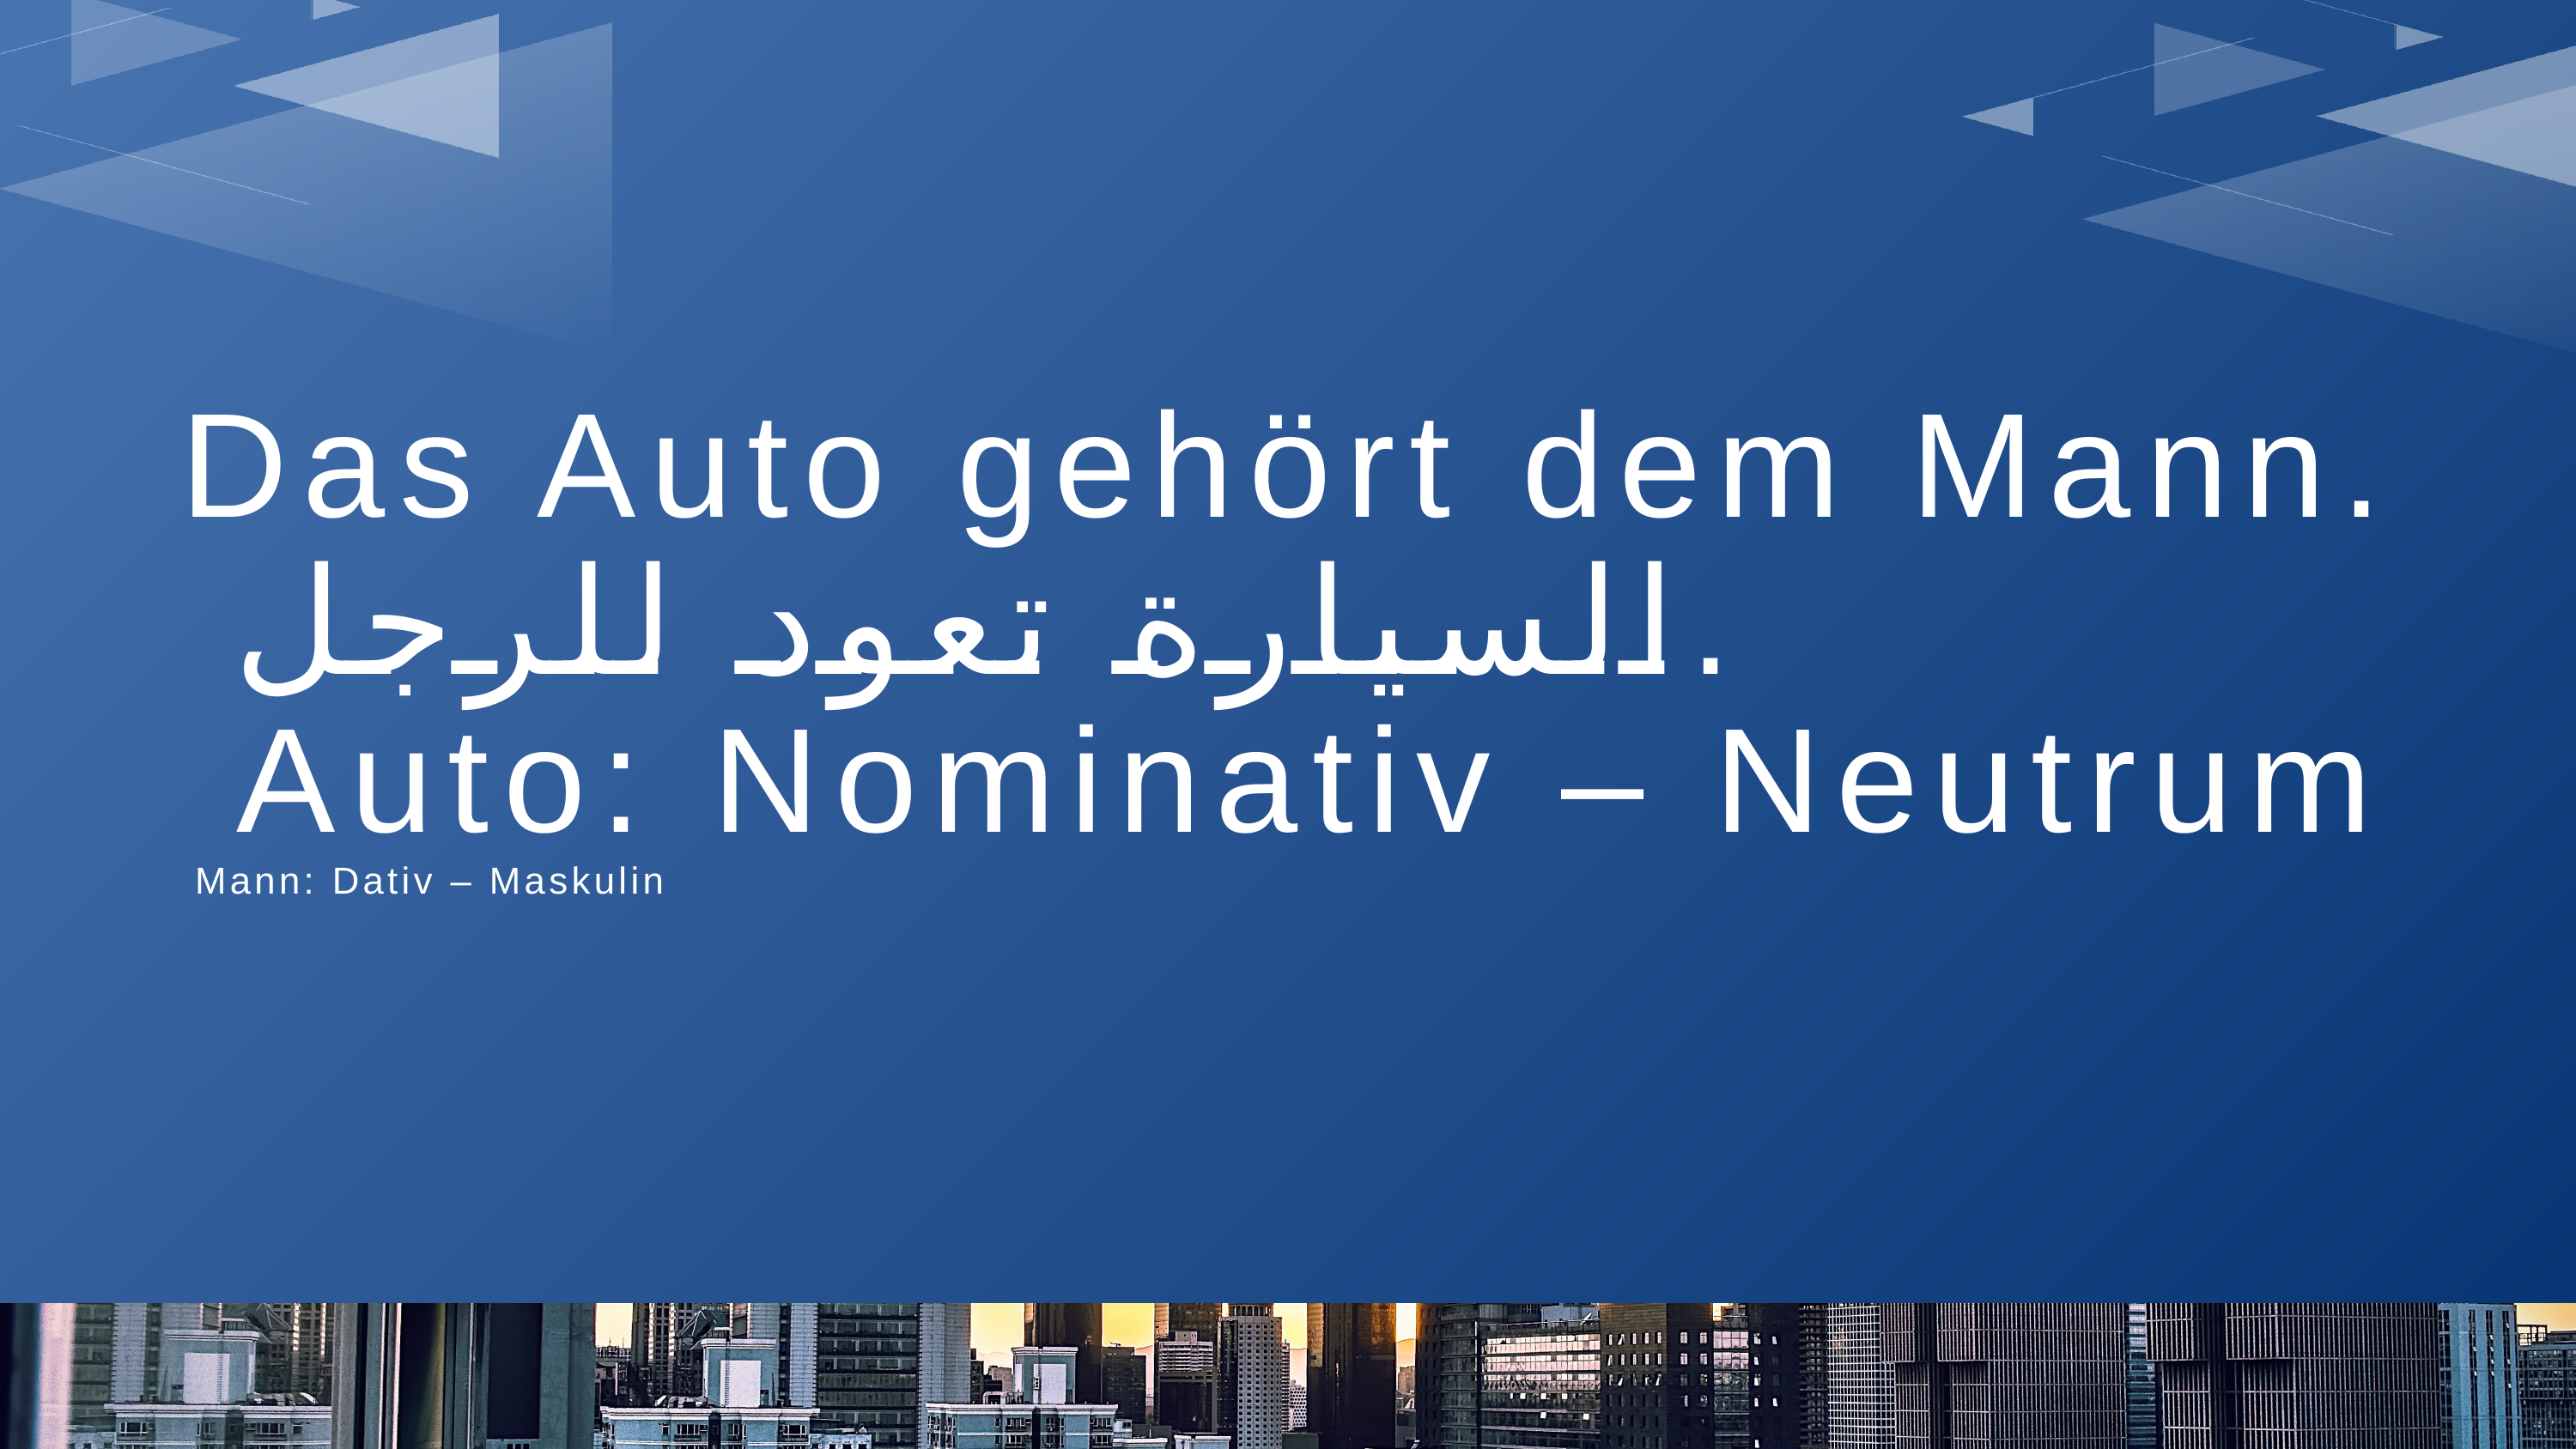

Das Auto gehört dem Mann.
 السيارة تعود للرجل.
 Auto: Nominativ – Neutrum
 Mann: Dativ – Maskulin